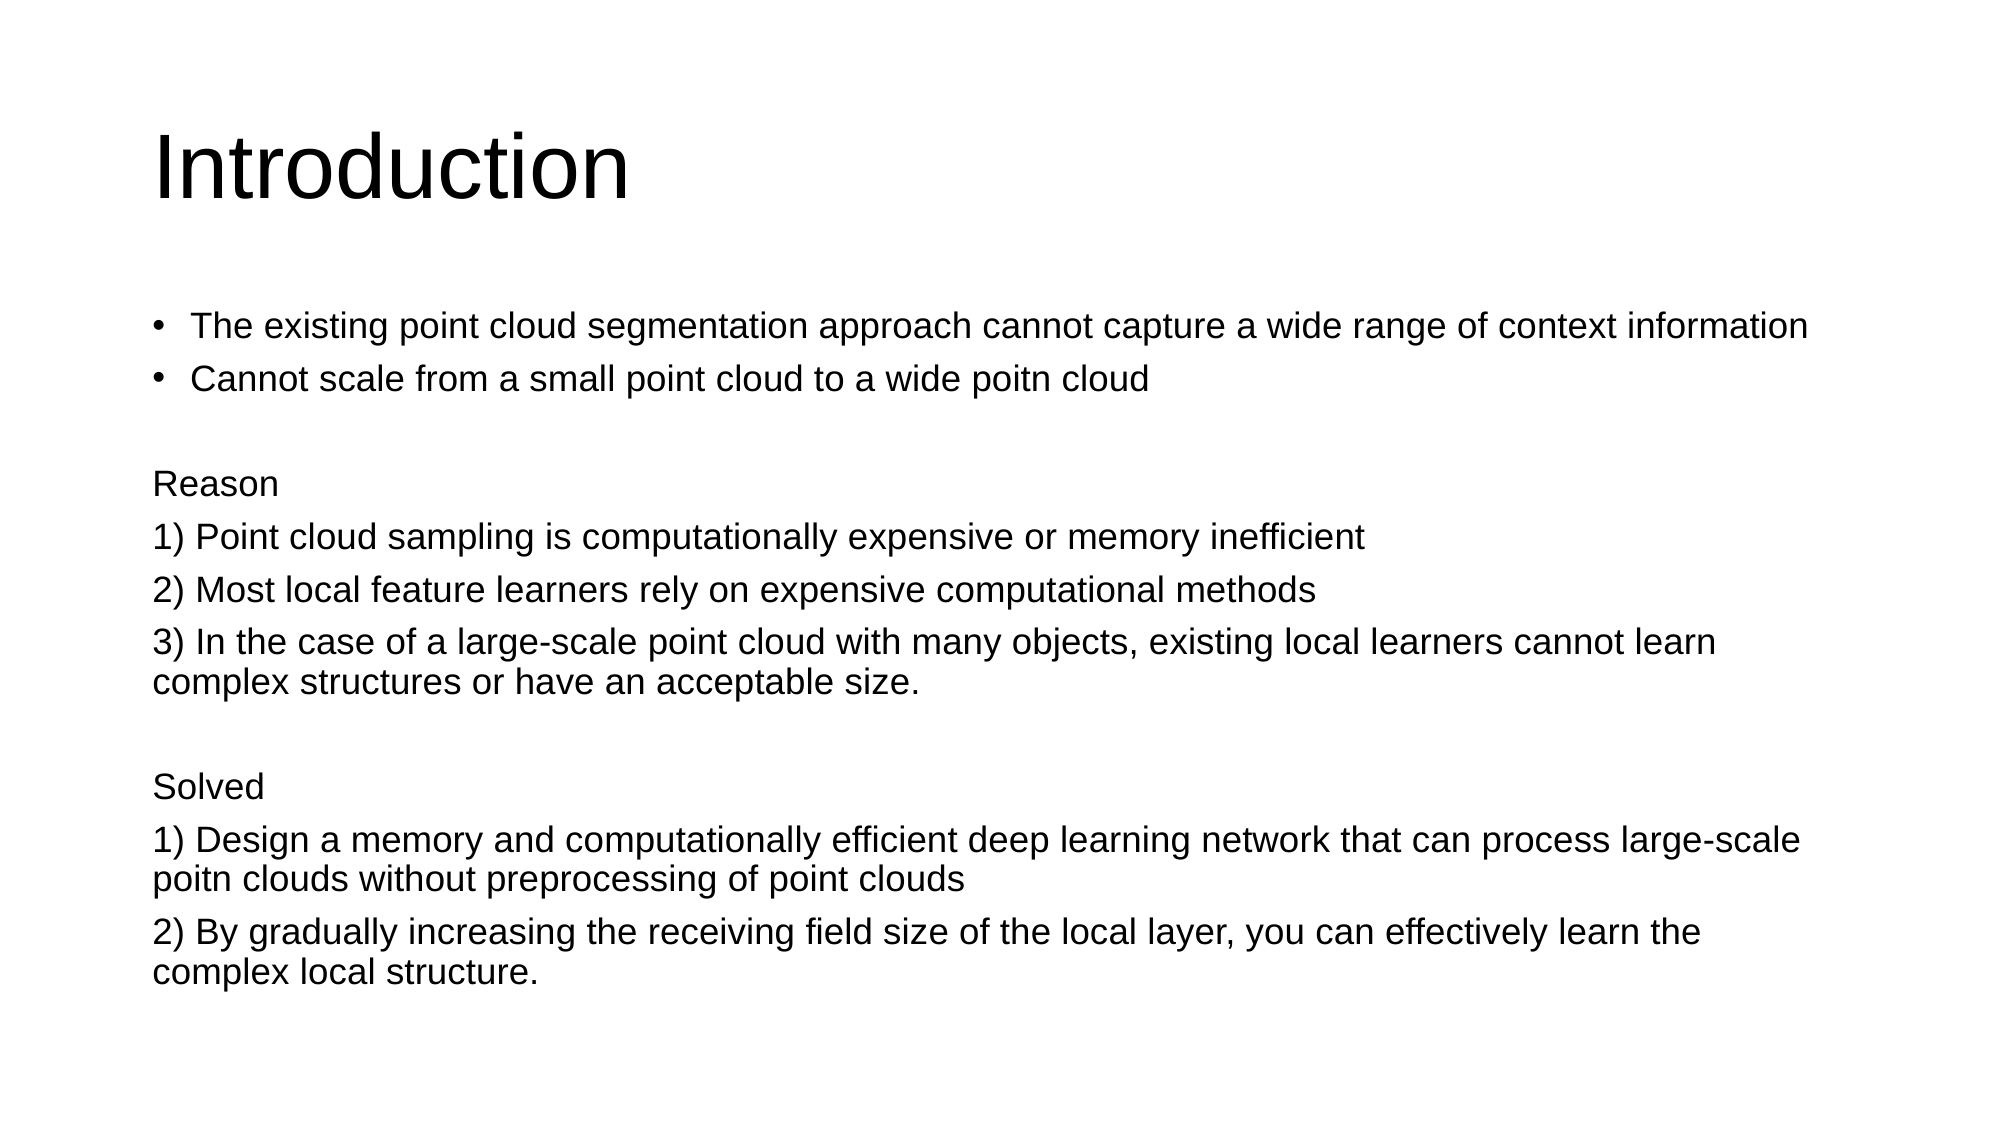

# Introduction
The existing point cloud segmentation approach cannot capture a wide range of context information
Cannot scale from a small point cloud to a wide poitn cloud

Reason
1) Point cloud sampling is computationally expensive or memory inefficient
2) Most local feature learners rely on expensive computational methods
3) In the case of a large-scale point cloud with many objects, existing local learners cannot learn complex structures or have an acceptable size.

Solved
1) Design a memory and computationally efficient deep learning network that can process large-scale poitn clouds without preprocessing of point clouds
2) By gradually increasing the receiving field size of the local layer, you can effectively learn the complex local structure.